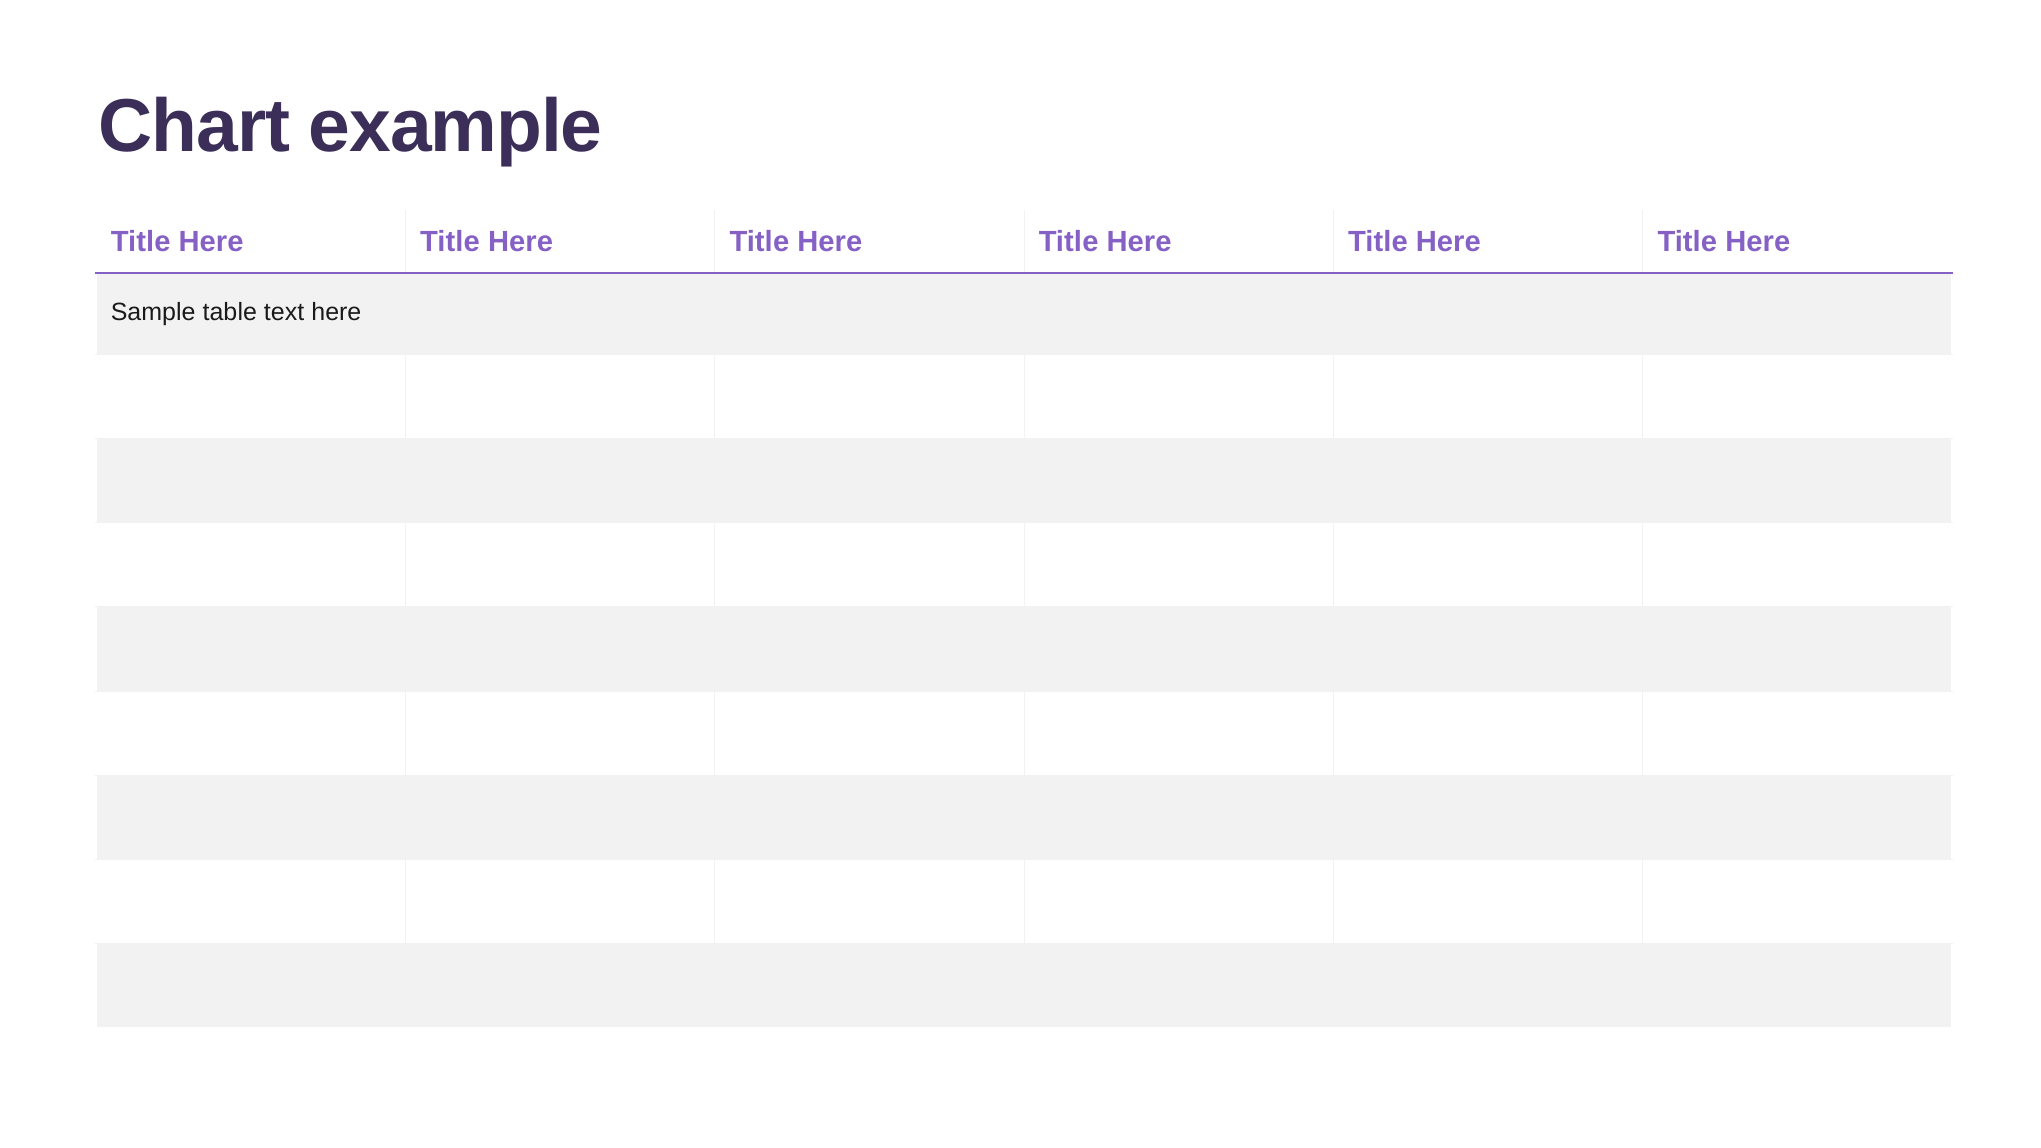

Insert text into the chart. Use “Format Painter” to duplicate text style.
# Chart example
| Title Here | Title Here | Title Here | Title Here | Title Here | Title Here |
| --- | --- | --- | --- | --- | --- |
| Sample table text here |  |  |  |  |  |
|  |  |  |  |  |  |
|  |  |  |  |  |  |
|  |  |  |  |  |  |
|  |  |  |  |  |  |
|  |  |  |  |  |  |
|  |  |  |  |  |  |
|  |  |  |  |  |  |
|  |  |  |  |  |  |